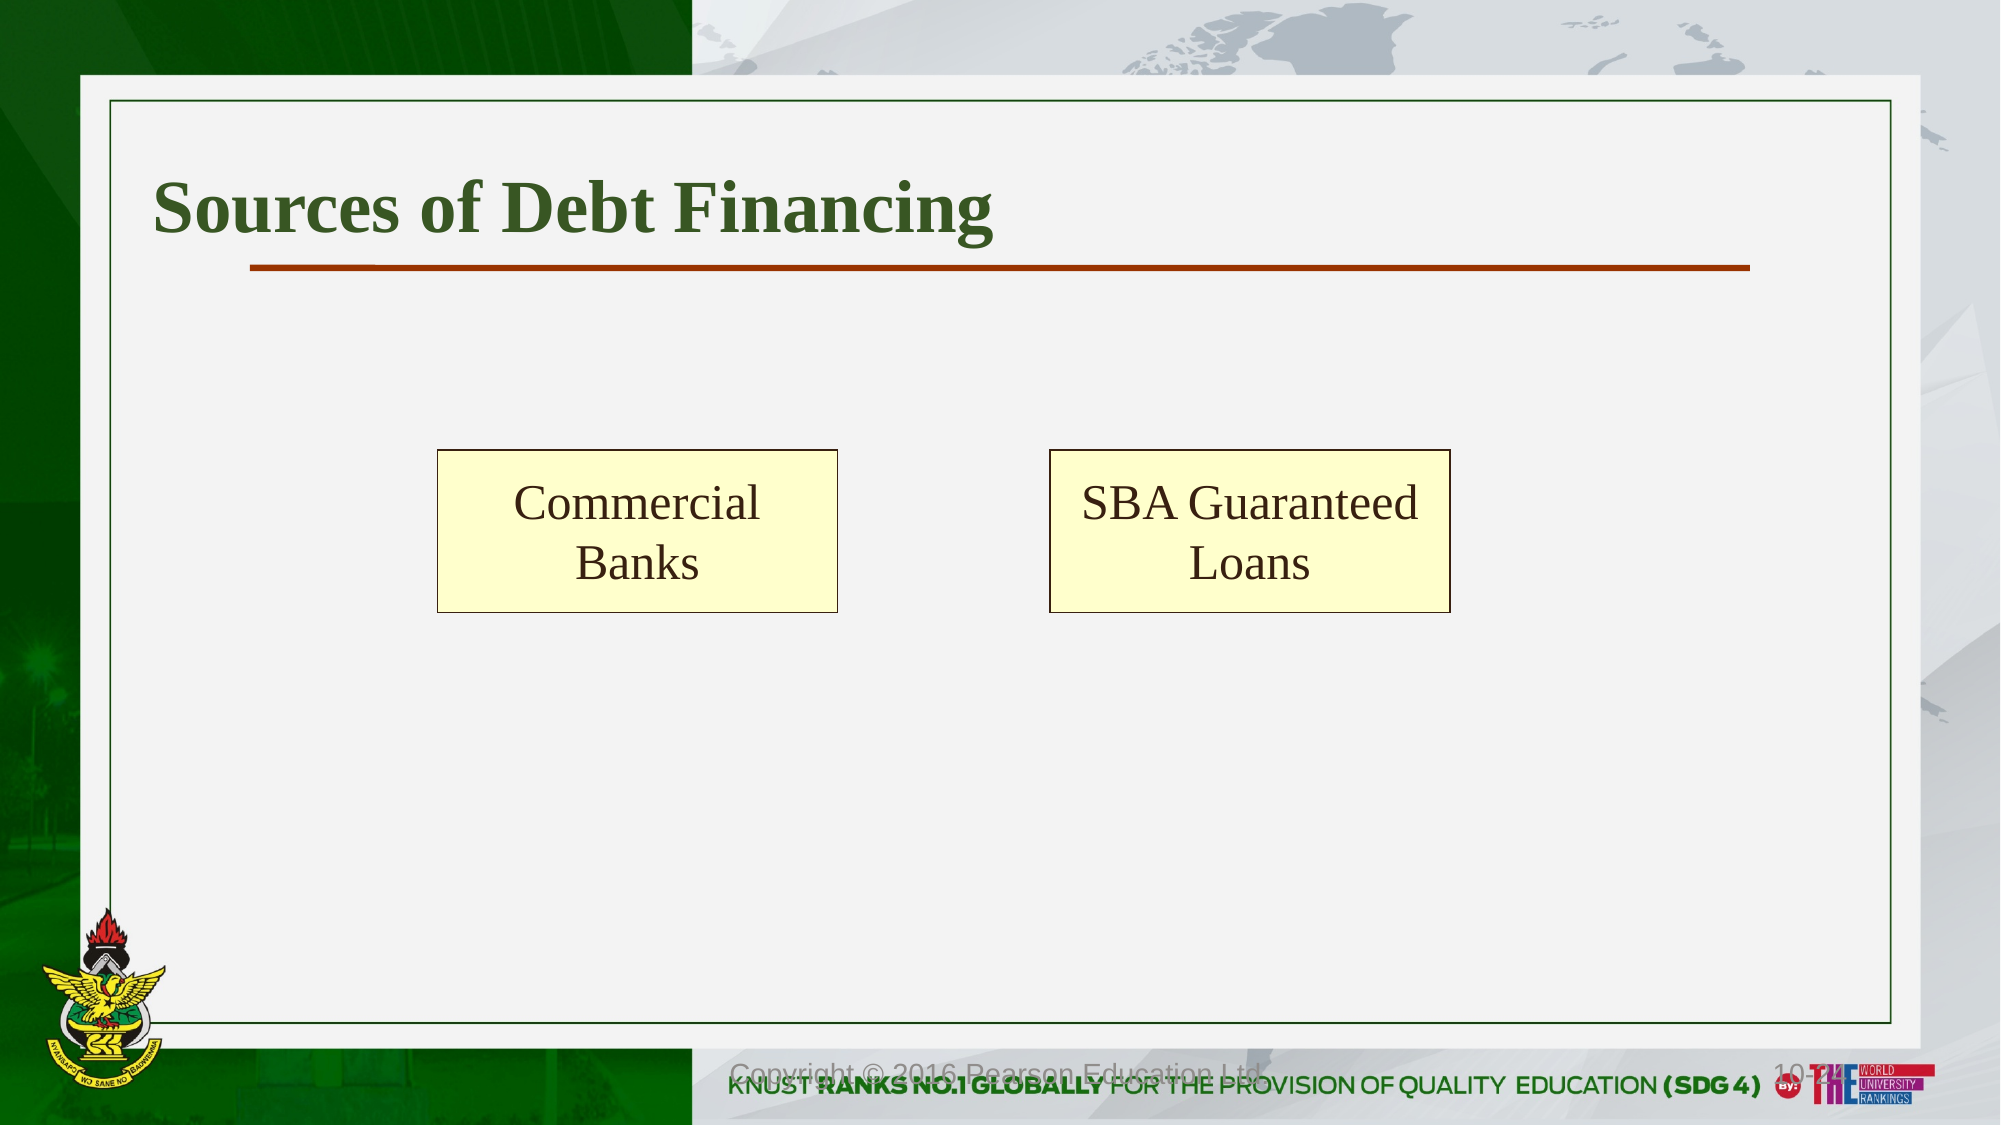

# Sources of Debt Financing

Commercial Banks
SBA Guaranteed Loans
Copyright © 2016 Pearson Education Ltd.
10-24